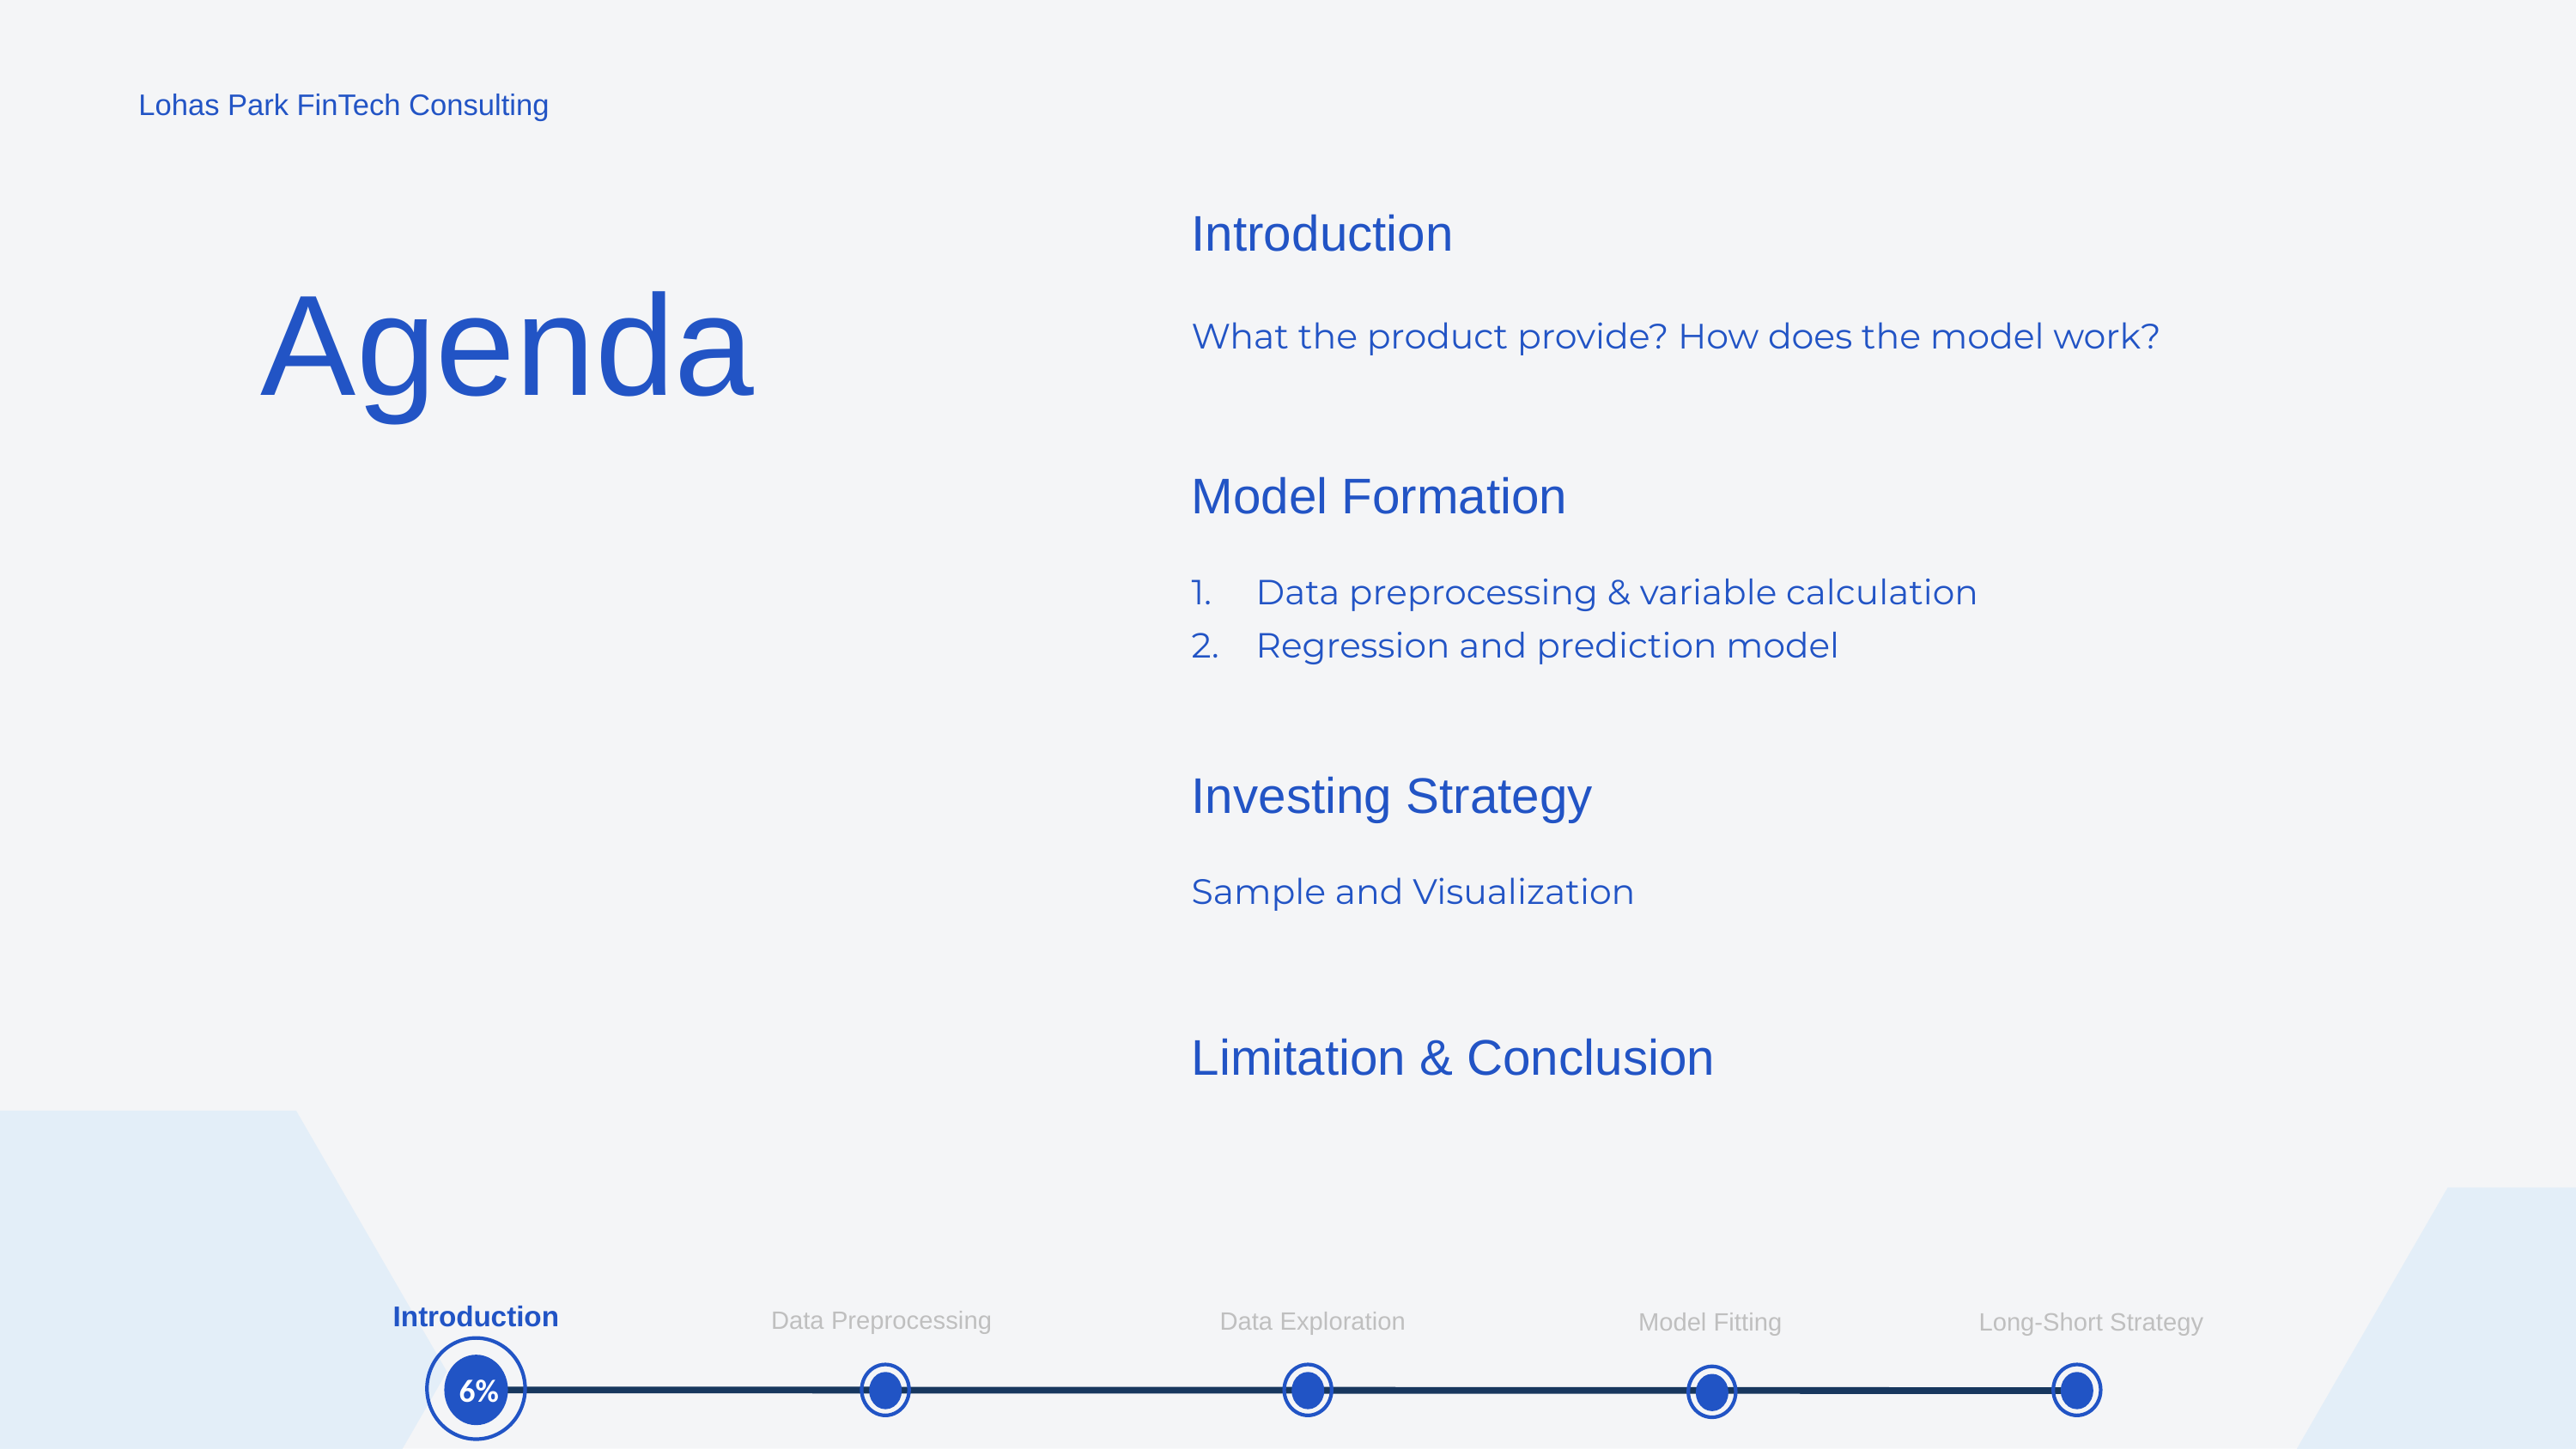

Lohas Park FinTech Consulting
Introduction
Agenda
What the product provide? How does the model work?
Model Formation
Data preprocessing & variable calculation
Regression and prediction model
Investing Strategy
Sample and Visualization
Limitation & Conclusion

Introduction
Data Preprocessing
Data Exploration
Model Fitting
Long-Short Strategy

6%